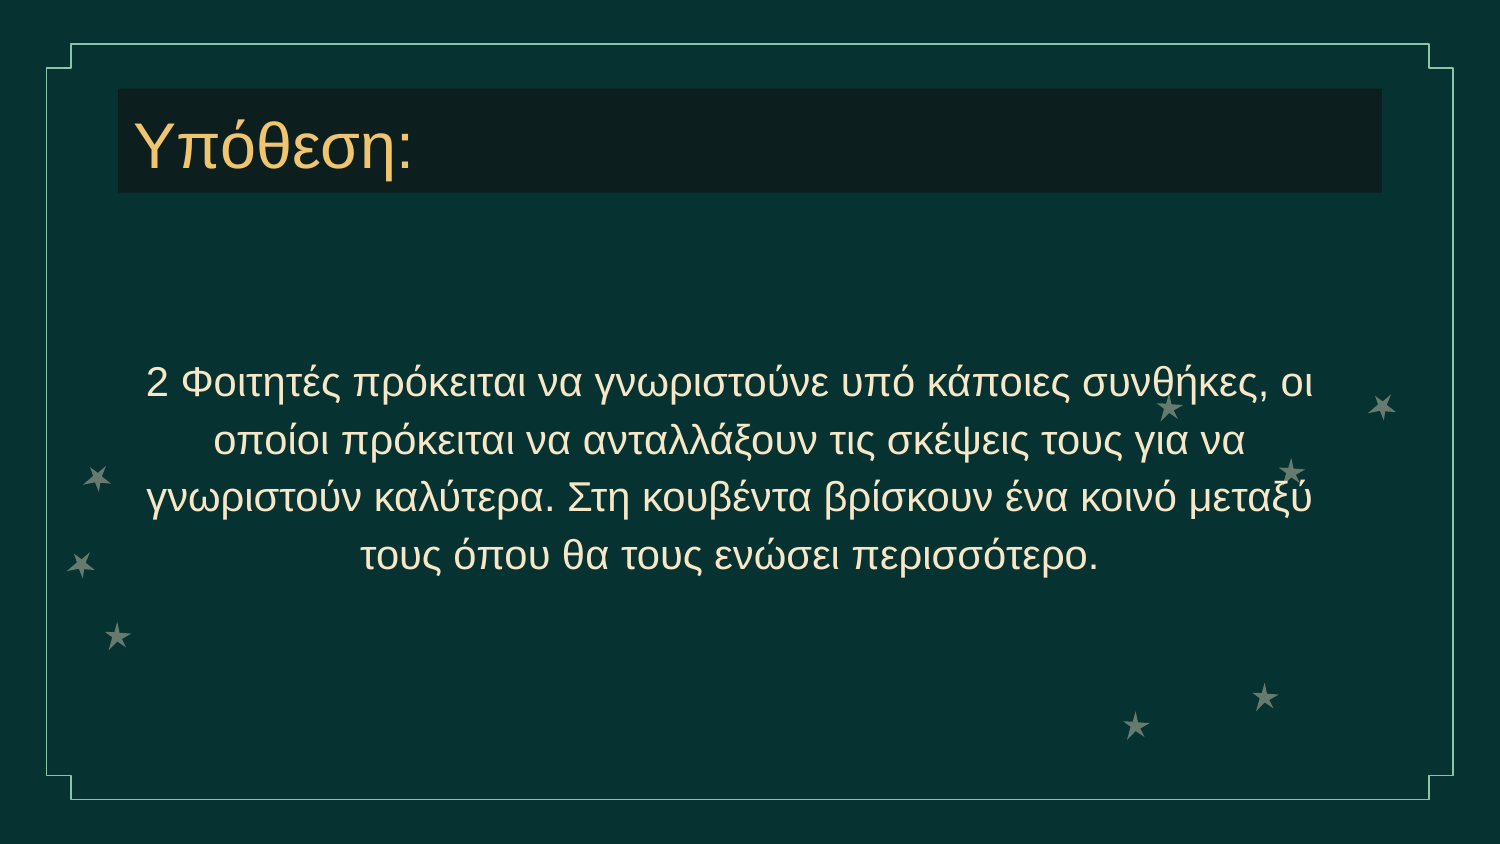

# Υπόθεση:
2 Φοιτητές πρόκειται να γνωριστούνε υπό κάποιες συνθήκες, οι οποίοι πρόκειται να ανταλλάξουν τις σκέψεις τους για να γνωριστούν καλύτερα. Στη κουβέντα βρίσκουν ένα κοινό μεταξύ τους όπου θα τους ενώσει περισσότερο.